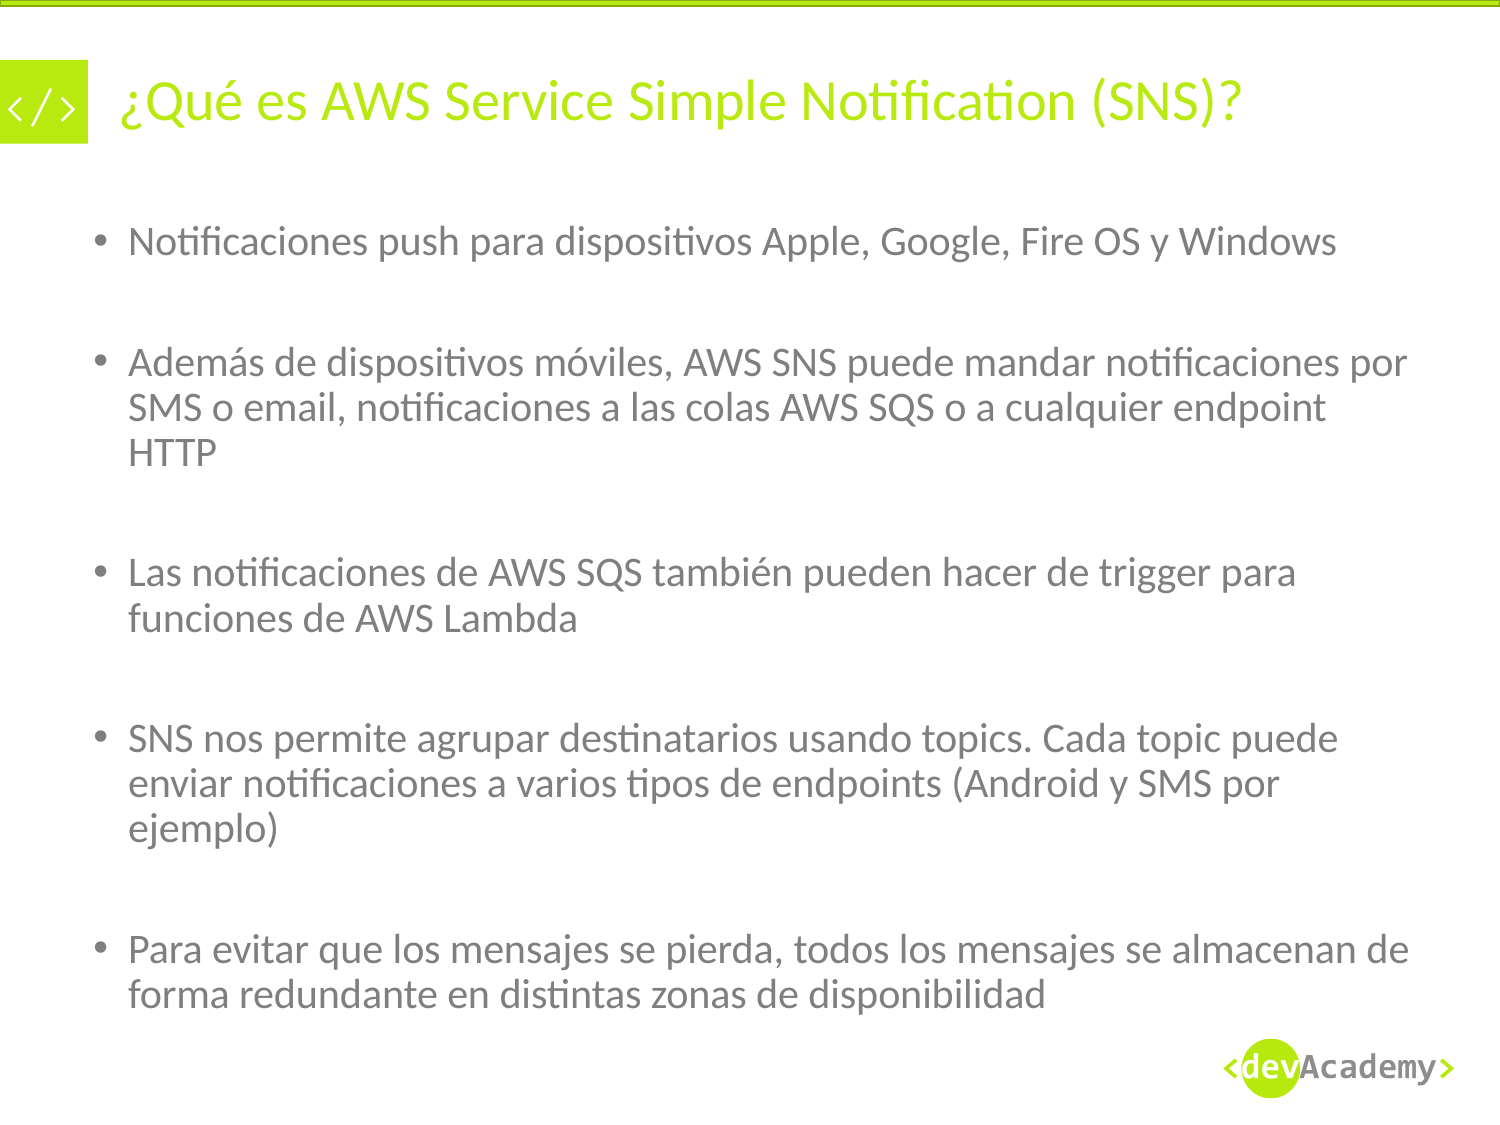

# ¿Qué es AWS Service Simple Notification (SNS)?
Notificaciones push para dispositivos Apple, Google, Fire OS y Windows

Además de dispositivos móviles, AWS SNS puede mandar notificaciones por SMS o email, notificaciones a las colas AWS SQS o a cualquier endpoint HTTP

Las notificaciones de AWS SQS también pueden hacer de trigger para funciones de AWS Lambda

SNS nos permite agrupar destinatarios usando topics. Cada topic puede enviar notificaciones a varios tipos de endpoints (Android y SMS por ejemplo)

Para evitar que los mensajes se pierda, todos los mensajes se almacenan de forma redundante en distintas zonas de disponibilidad